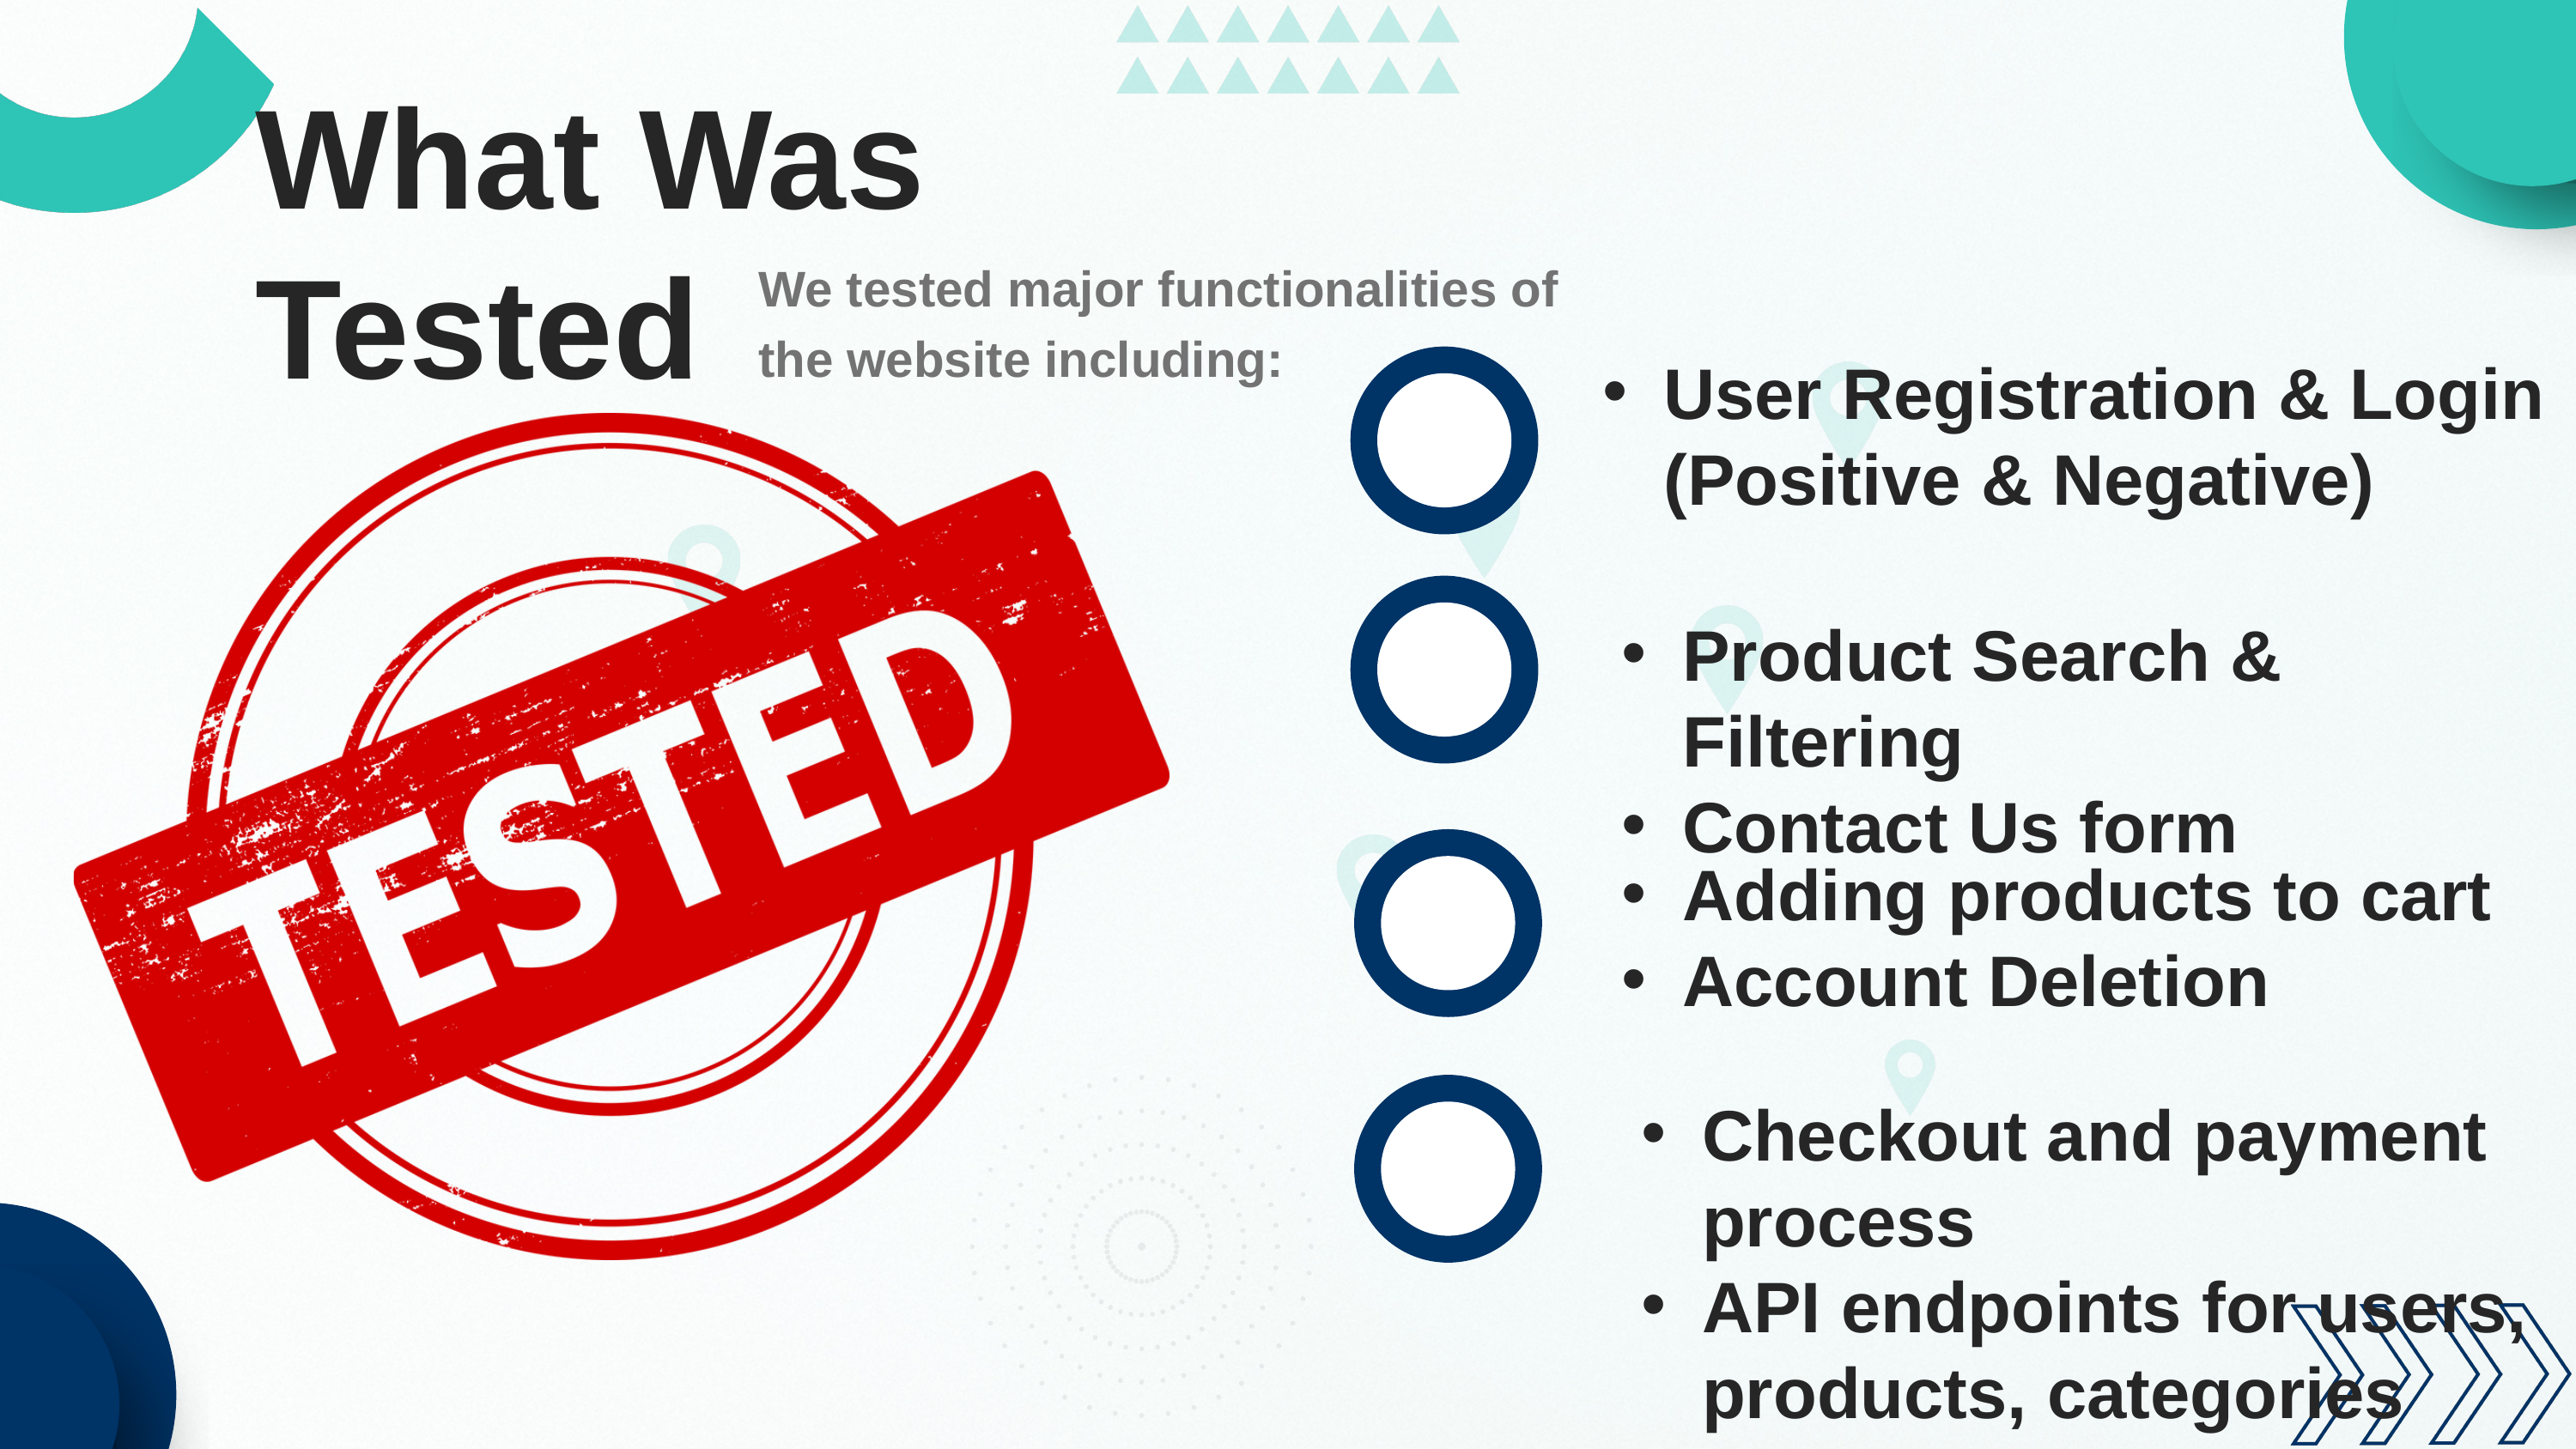

What Was Tested
We tested major functionalities of the website including:

User Registration & Login (Positive & Negative)

Product Search & Filtering
Contact Us form

Adding products to cart
Account Deletion

Checkout and payment process
API endpoints for users, products, categories